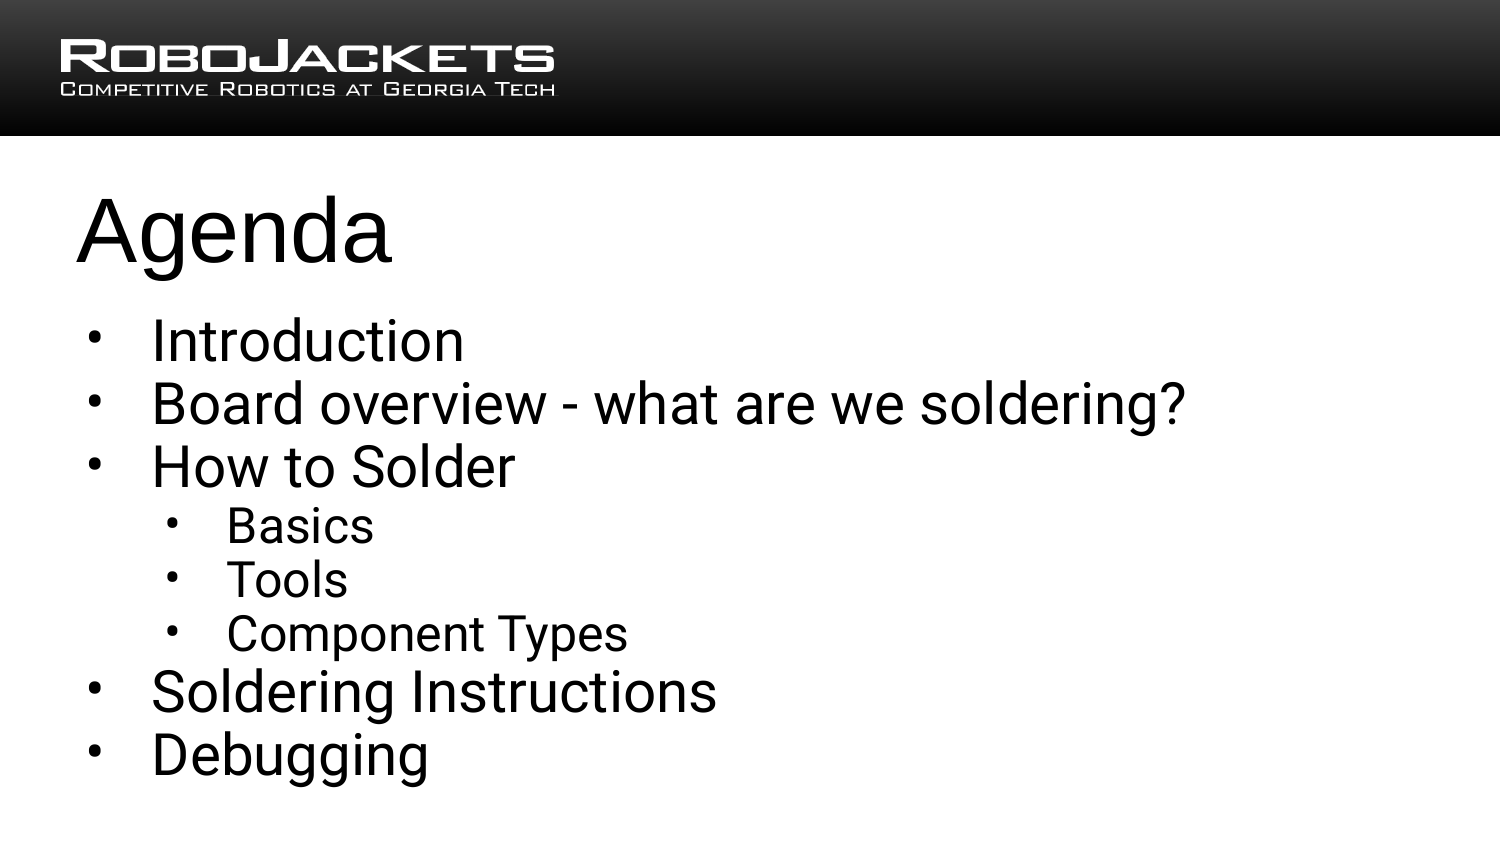

# Agenda
Introduction
Board overview - what are we soldering?
How to Solder
Basics
Tools
Component Types
Soldering Instructions
Debugging